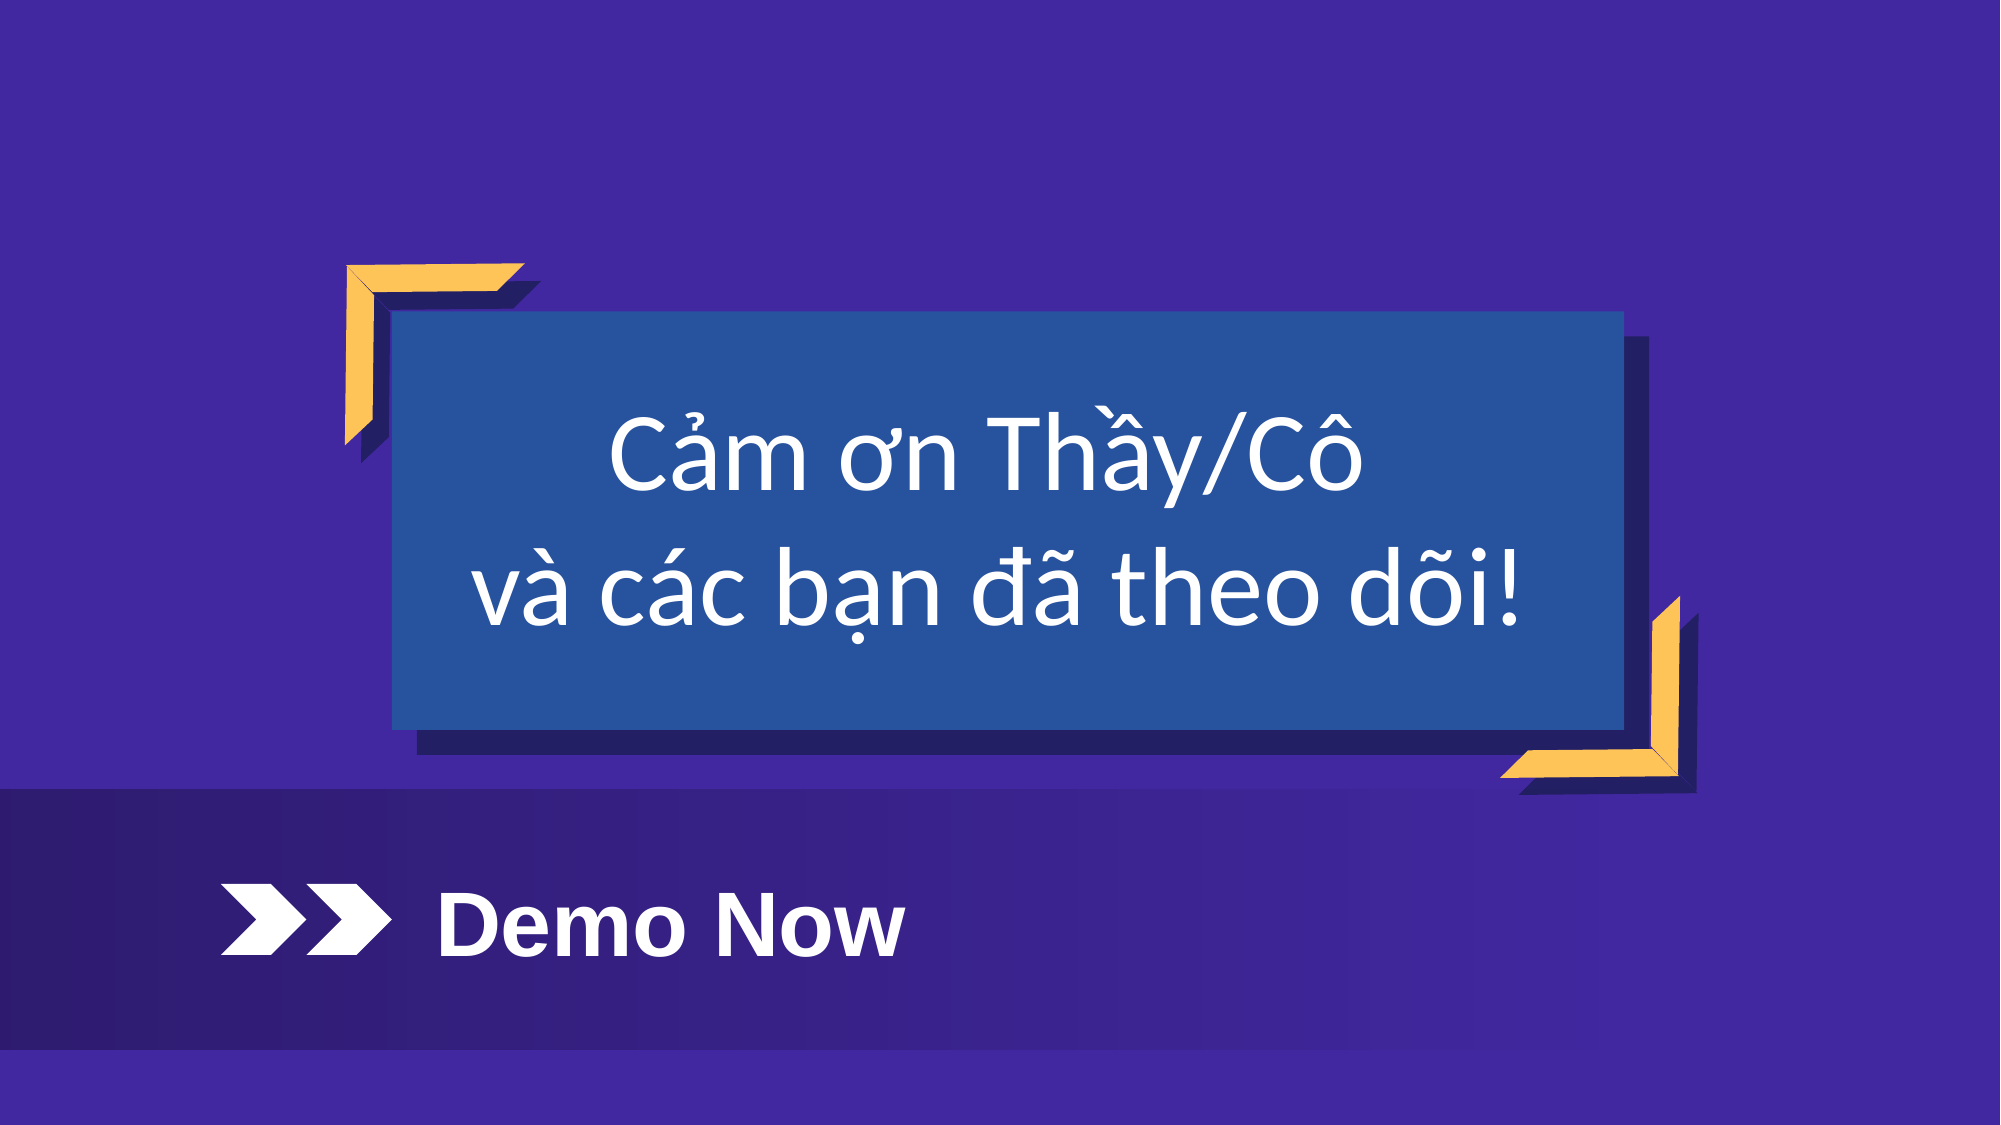

Cảm ơn Thầy/Cô
và các bạn đã theo dõi!

		Demo Now